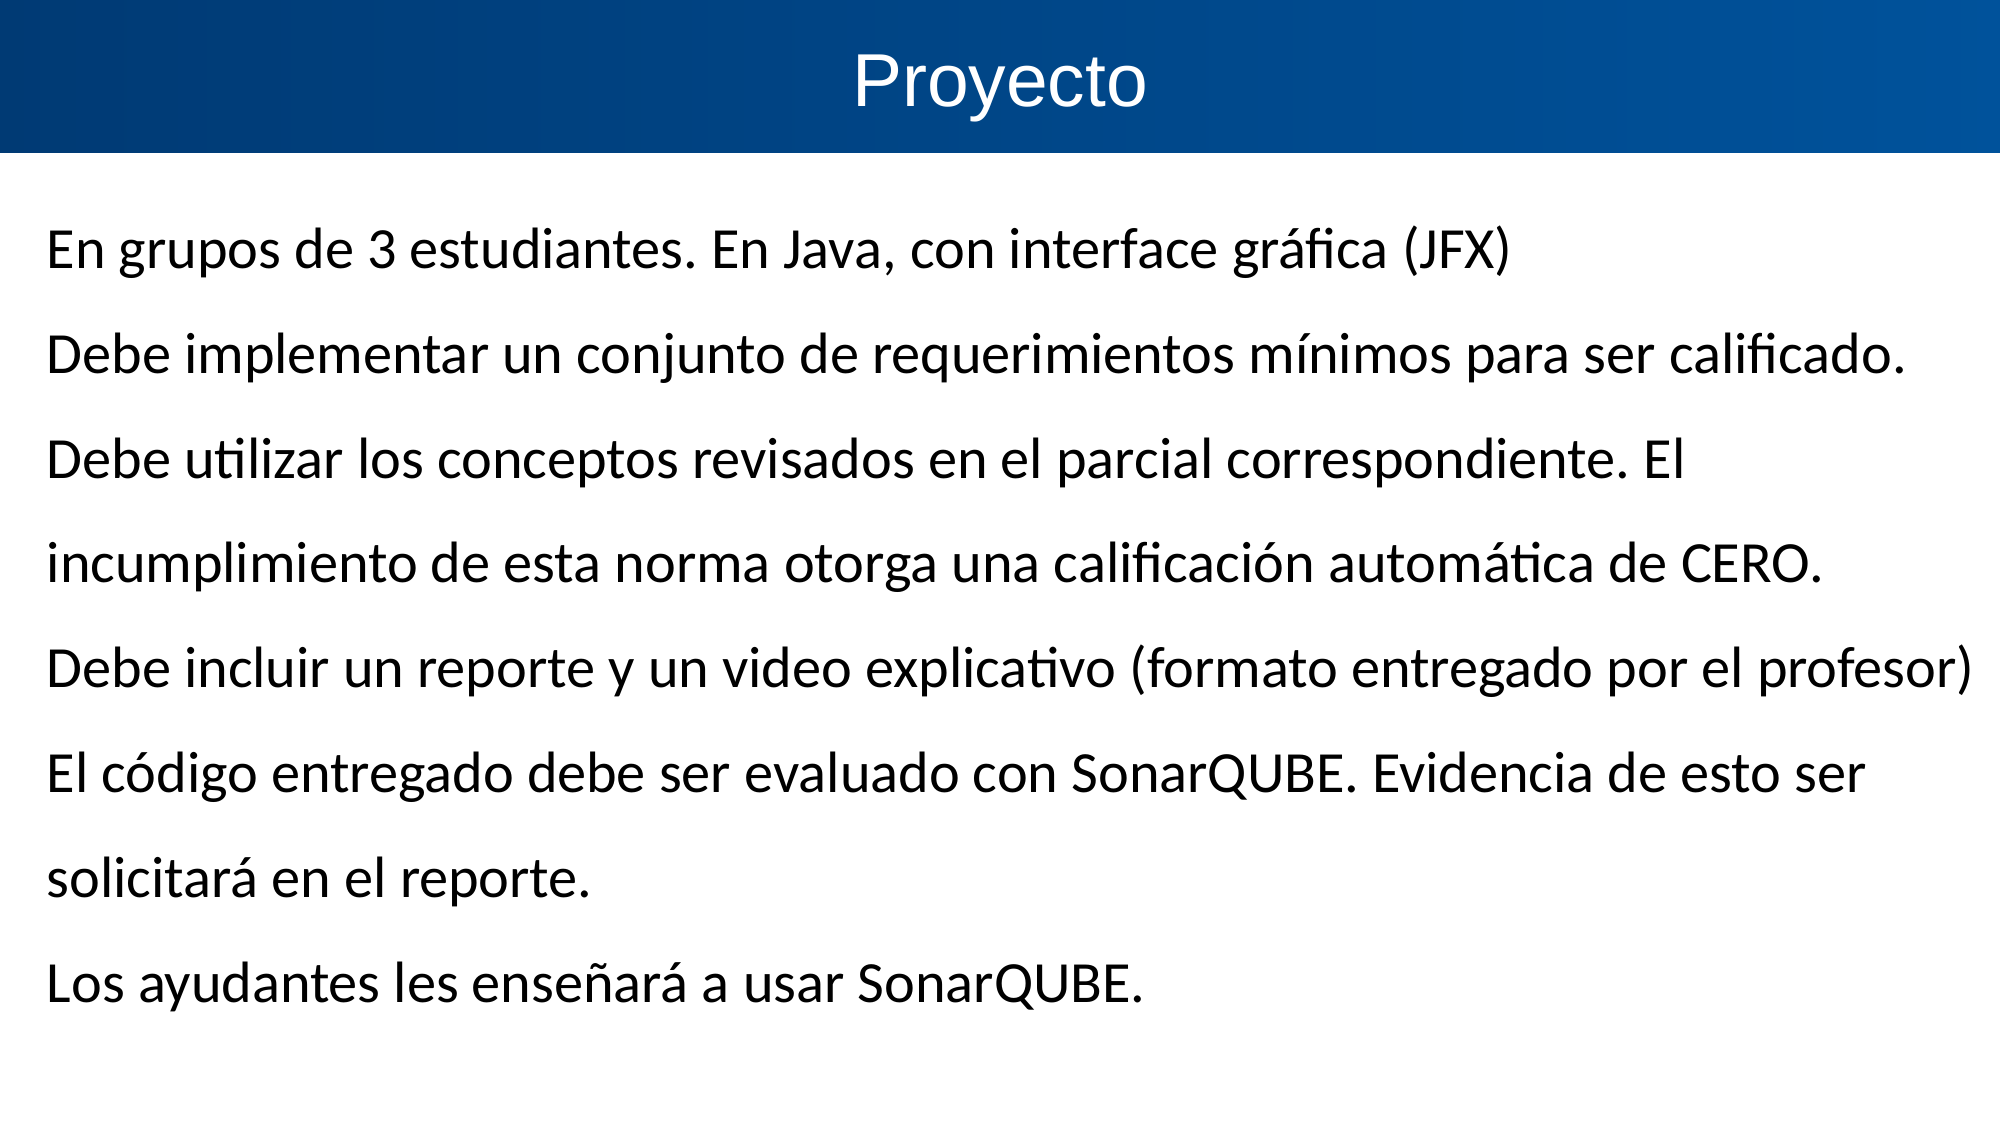

Proyecto
En grupos de 3 estudiantes. En Java, con interface gráfica (JFX)
Debe implementar un conjunto de requerimientos mínimos para ser calificado.
Debe utilizar los conceptos revisados en el parcial correspondiente. El incumplimiento de esta norma otorga una calificación automática de CERO.
Debe incluir un reporte y un video explicativo (formato entregado por el profesor)
El código entregado debe ser evaluado con SonarQUBE. Evidencia de esto ser solicitará en el reporte.
Los ayudantes les enseñará a usar SonarQUBE.